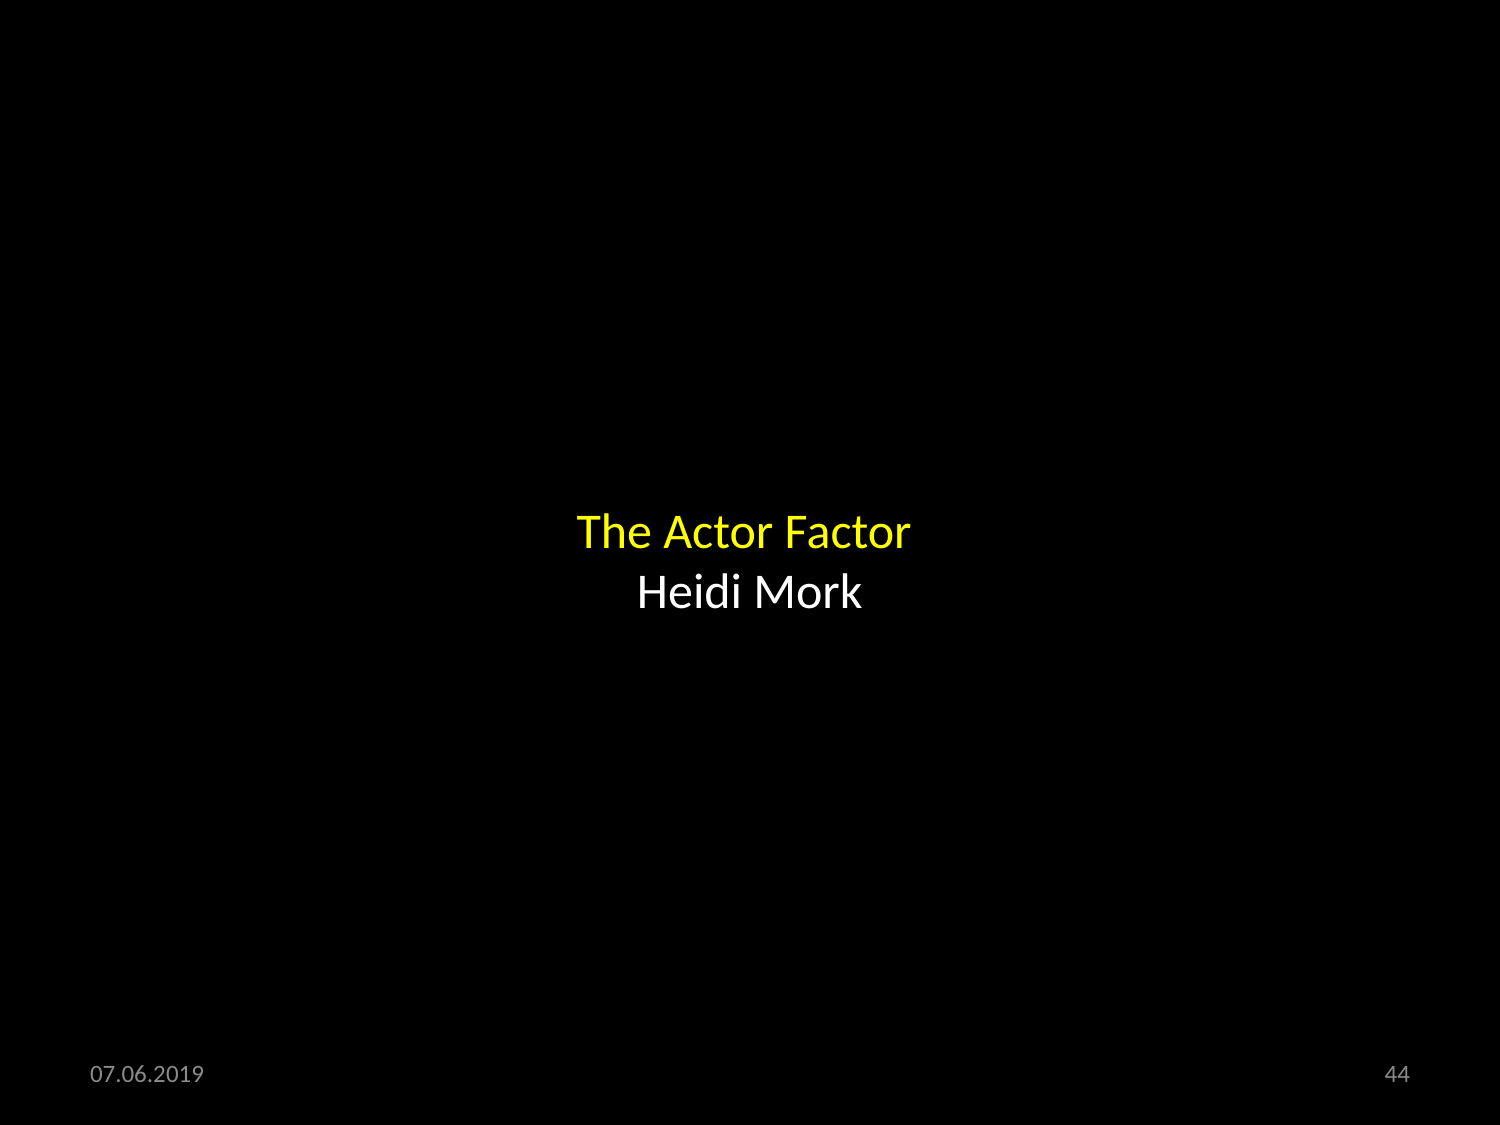

The Actor Factor
Heidi Mork
07.06.2019
44